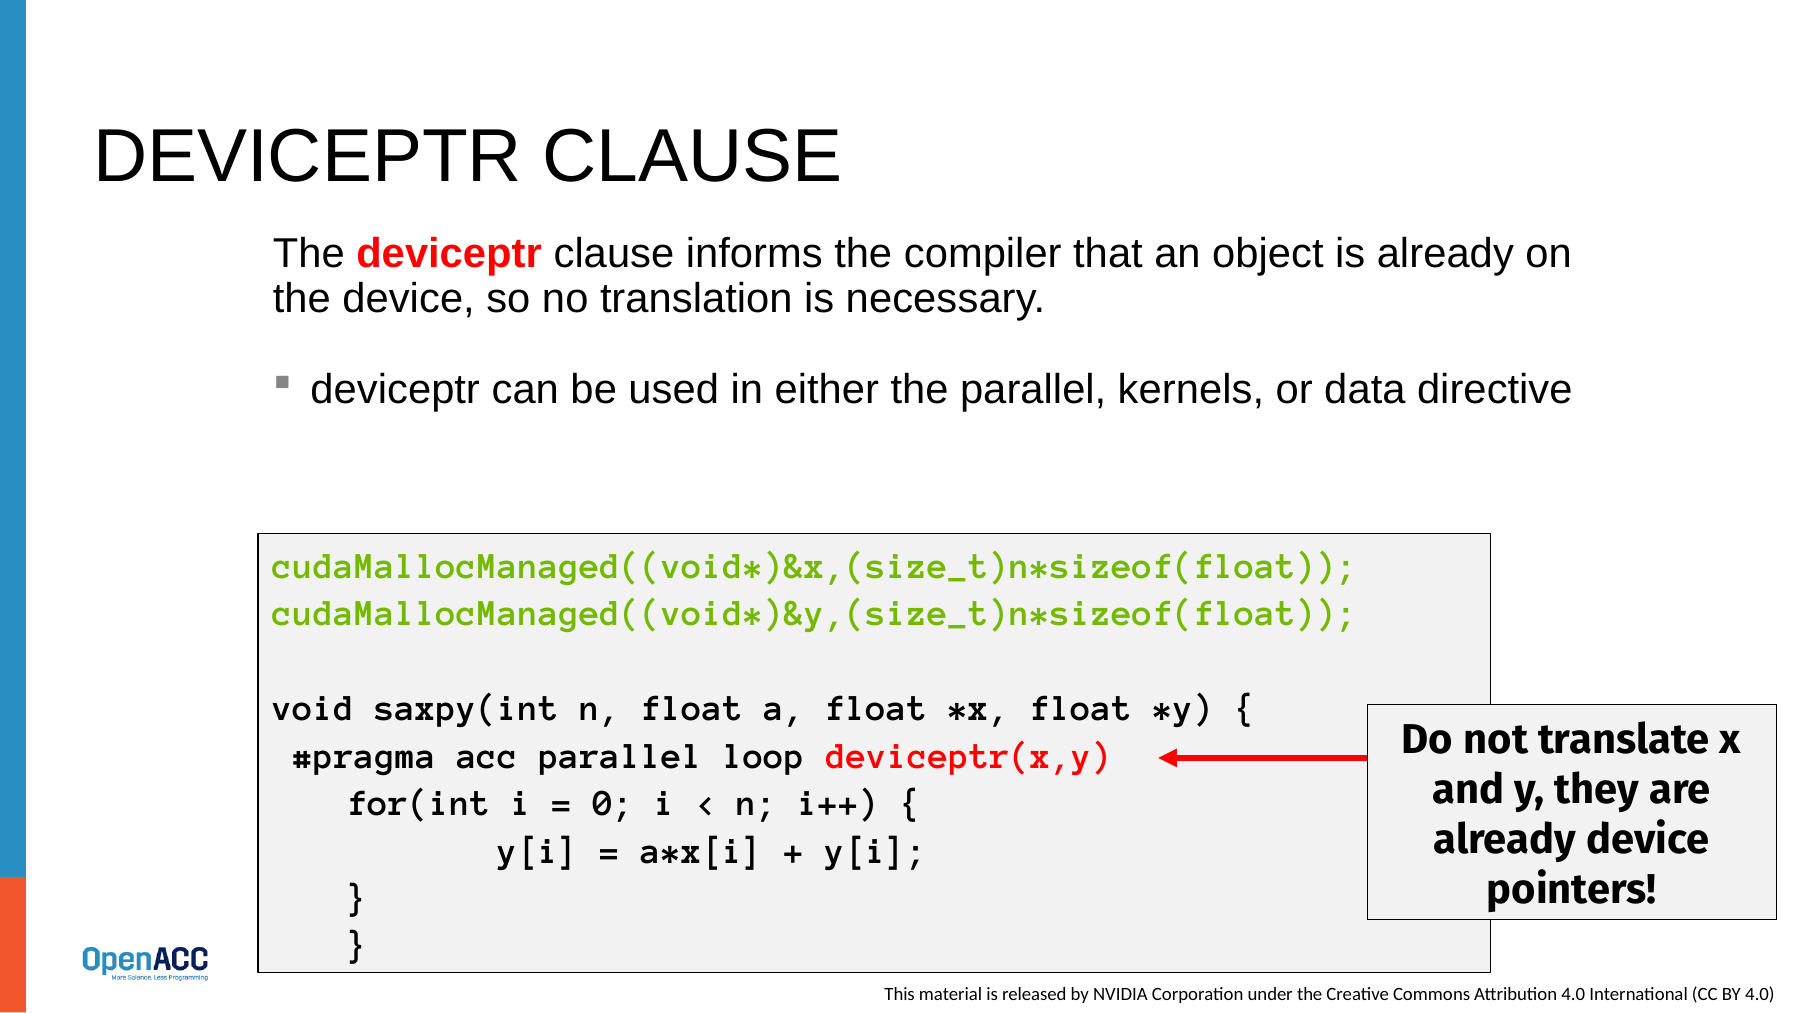

# Deviceptr clause
The deviceptr clause informs the compiler that an object is already on the device, so no translation is necessary.
deviceptr can be used in either the parallel, kernels, or data directive
cudaMallocManaged((void*)&x,(size_t)n*sizeof(float));
cudaMallocManaged((void*)&y,(size_t)n*sizeof(float));

void saxpy(int n, float a, float *x, float *y) {
 #pragma acc parallel loop deviceptr(x,y)
for(int i = 0; i < n; i++) {
	y[i] = a*x[i] + y[i];
}
}
Do not translate x and y, they are already device pointers!